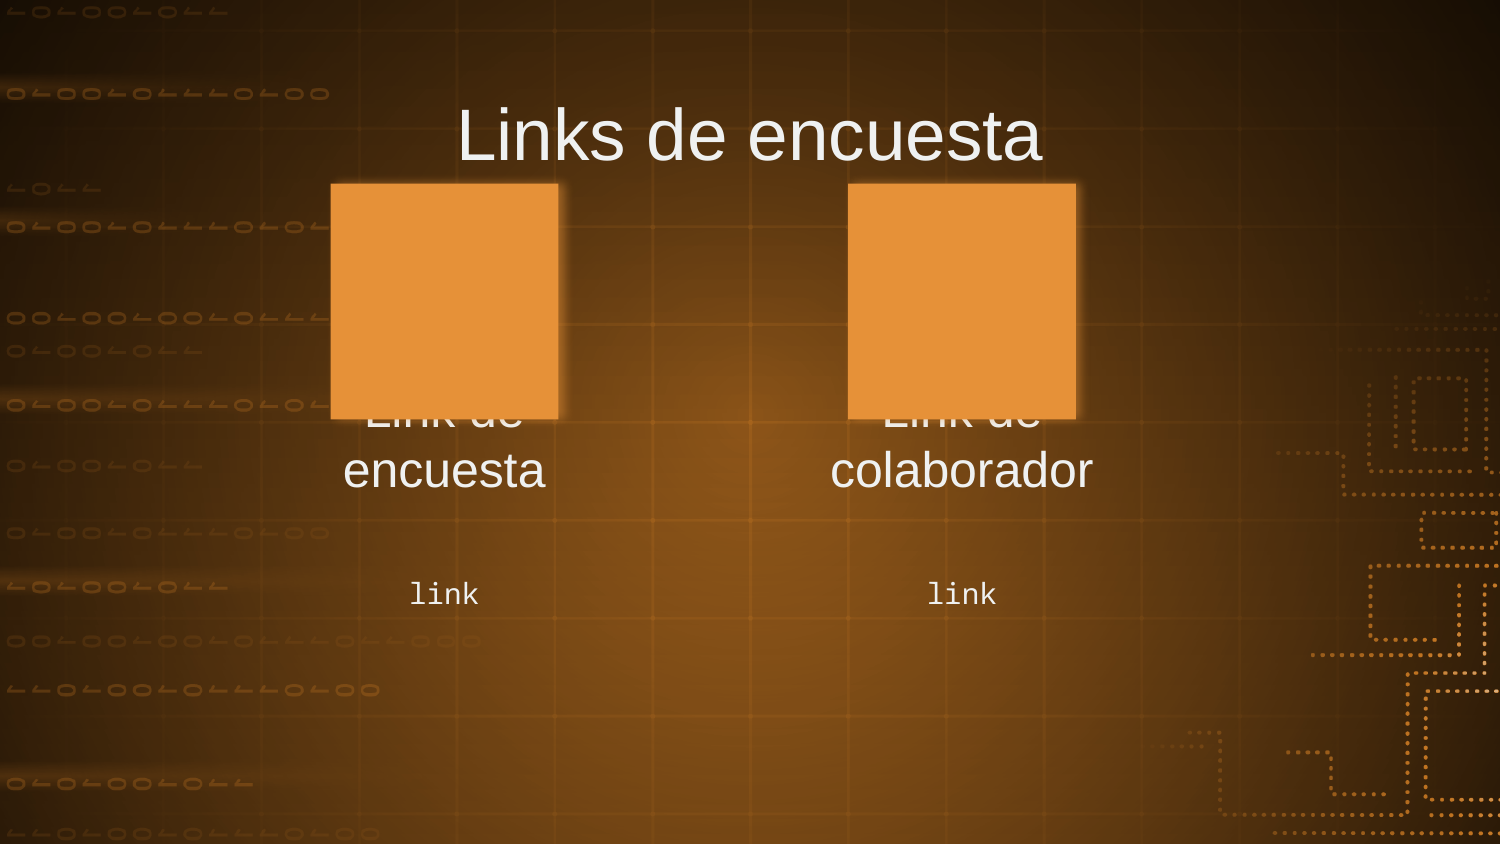

# Links de encuesta

Link de encuesta
Link de colaborador
link
link